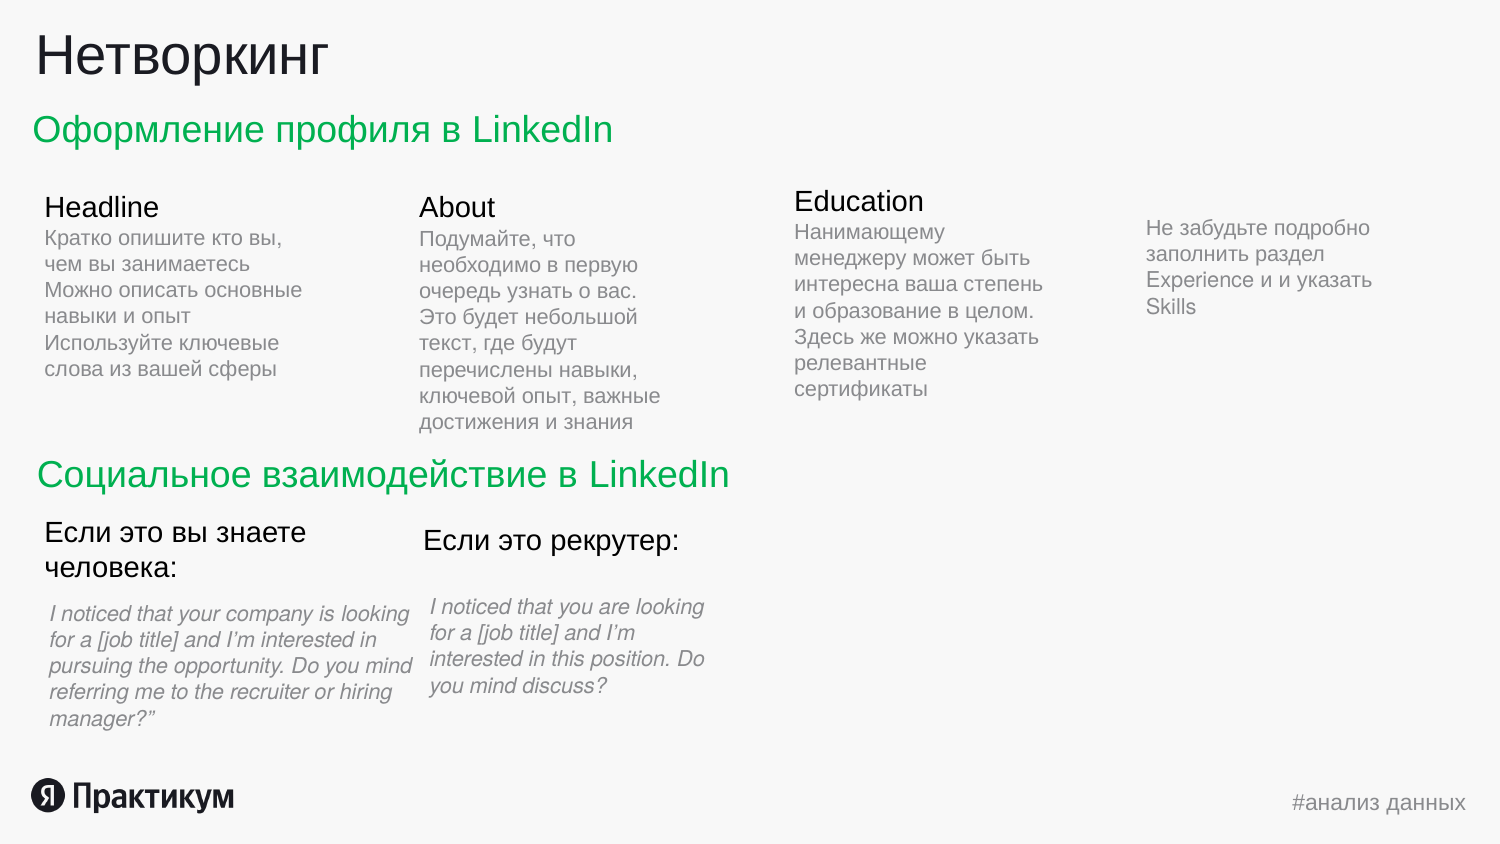

# Нетворкинг
Оформление профиля в LinkedIn
Education

Headline
Кратко опишите кто вы, чем вы занимаетесь
Можно описать основные навыки и опыт
Используйте ключевые слова из вашей сферы

About
Не забудьте подробно заполнить раздел Experience и и указать Skills

Нанимающему менеджеру может быть интересна ваша степень и образование в целом. Здесь же можно указать релевантные сертификаты
Подумайте, что необходимо в первую очередь узнать о вас.
Это будет небольшой текст, где будут перечислены навыки, ключевой опыт, важные достижения и знания
Социальное взаимодействие в LinkedIn
Если это вы знаете человека:
Если это рекрутер:
I noticed that you are looking for a [job title] and I’m interested in this position. Do you mind discuss?
I noticed that your company is looking for a [job title] and I’m interested in pursuing the opportunity. Do you mind referring me to the recruiter or hiring manager?”